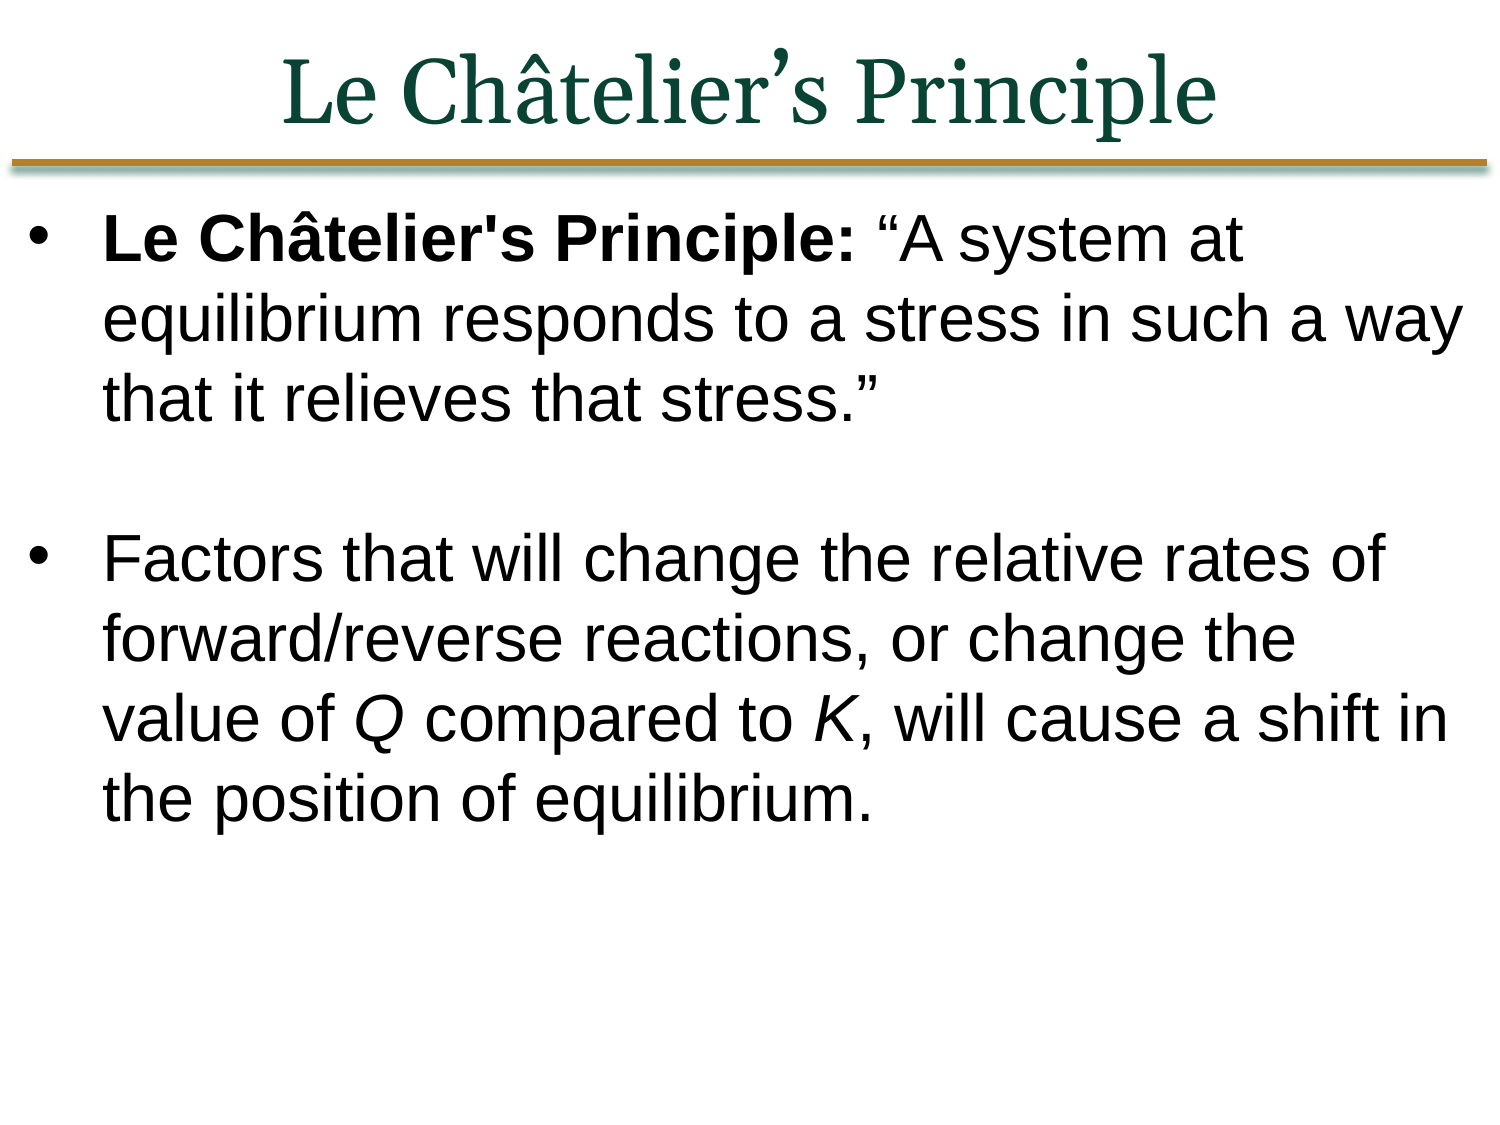

Le Châtelier’s Principle
Le Châtelier's Principle: “A system at equilibrium responds to a stress in such a way that it relieves that stress.”

Factors that will change the relative rates of forward/reverse reactions, or change the value of Q compared to K, will cause a shift in the position of equilibrium.